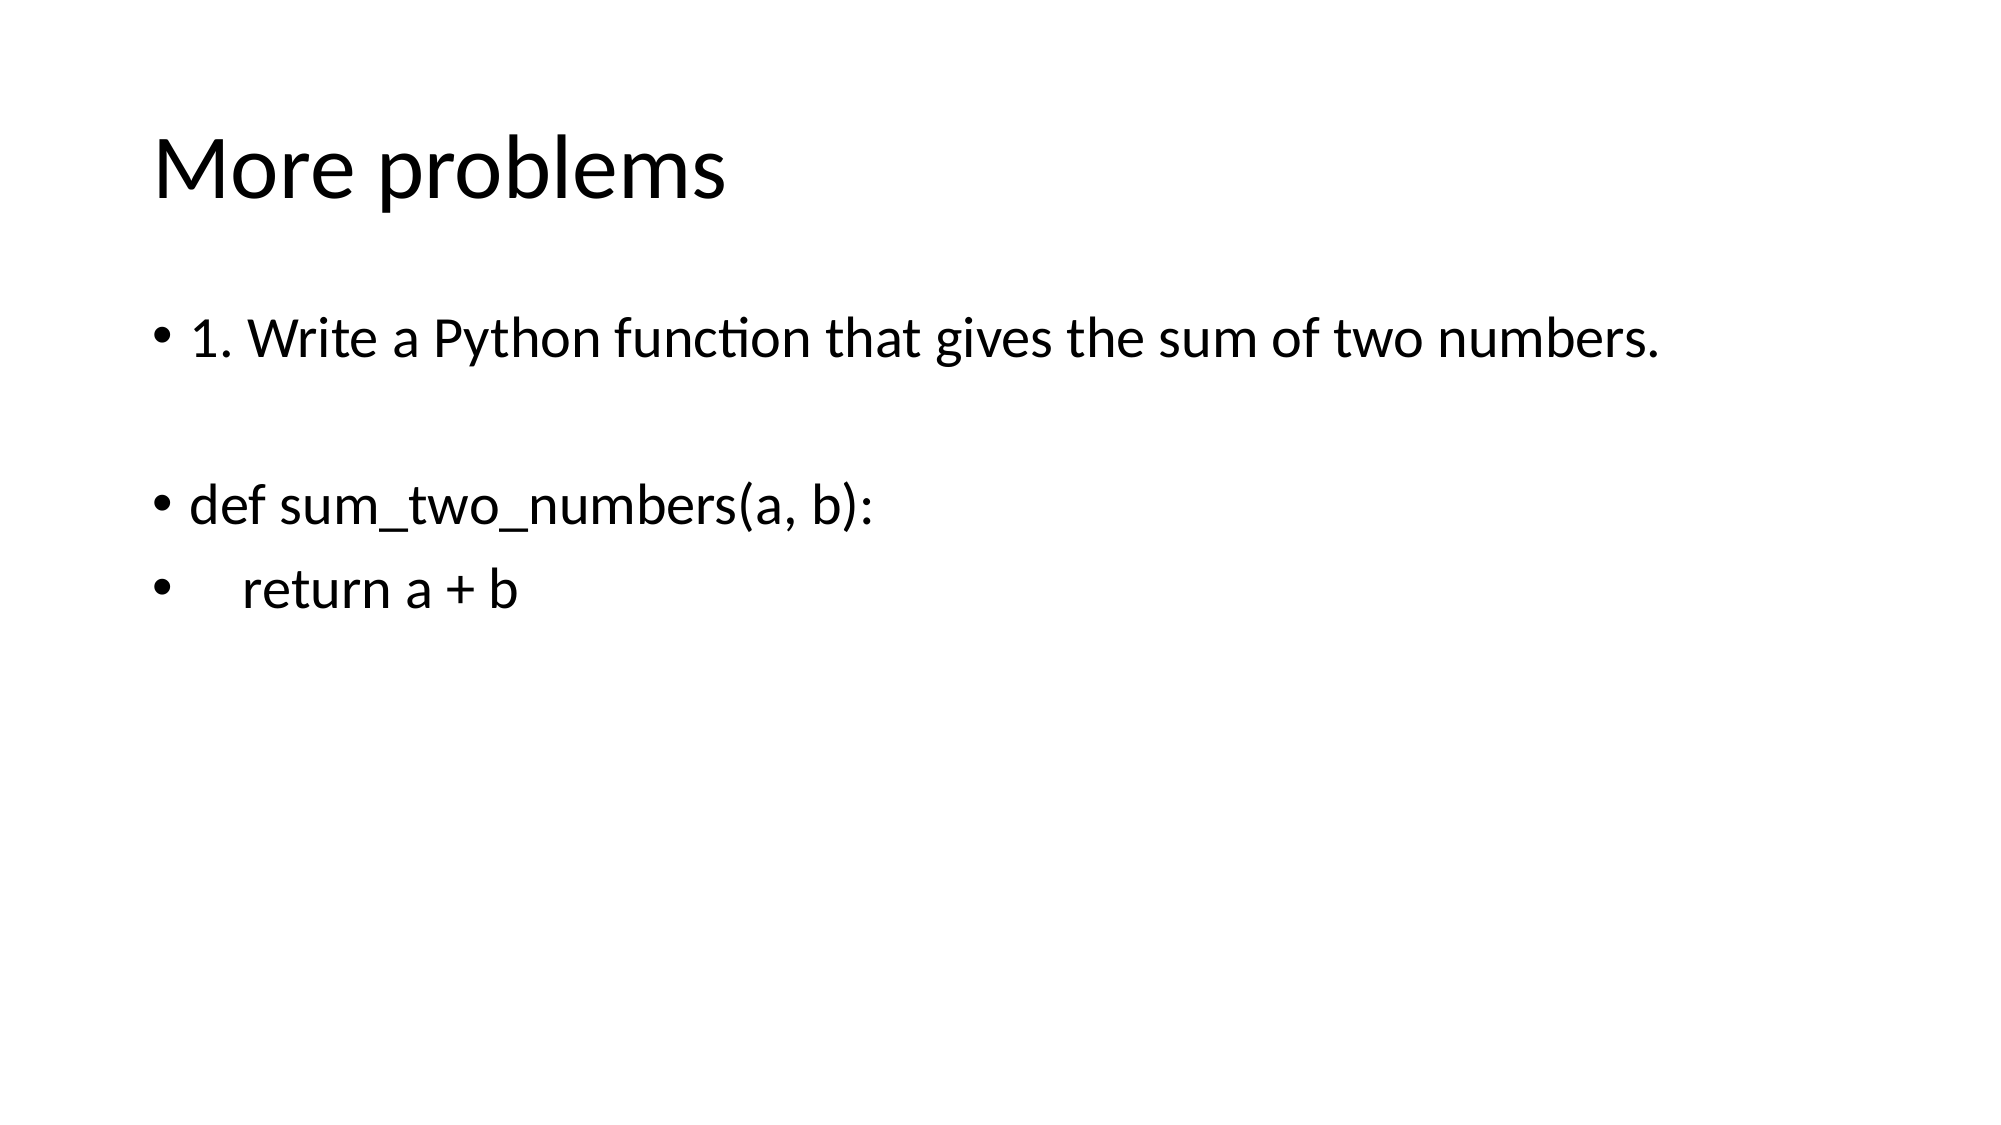

# More problems
1. Write a Python function that gives the sum of two numbers.

﻿def sum_two_numbers(a, b):
    return a + b